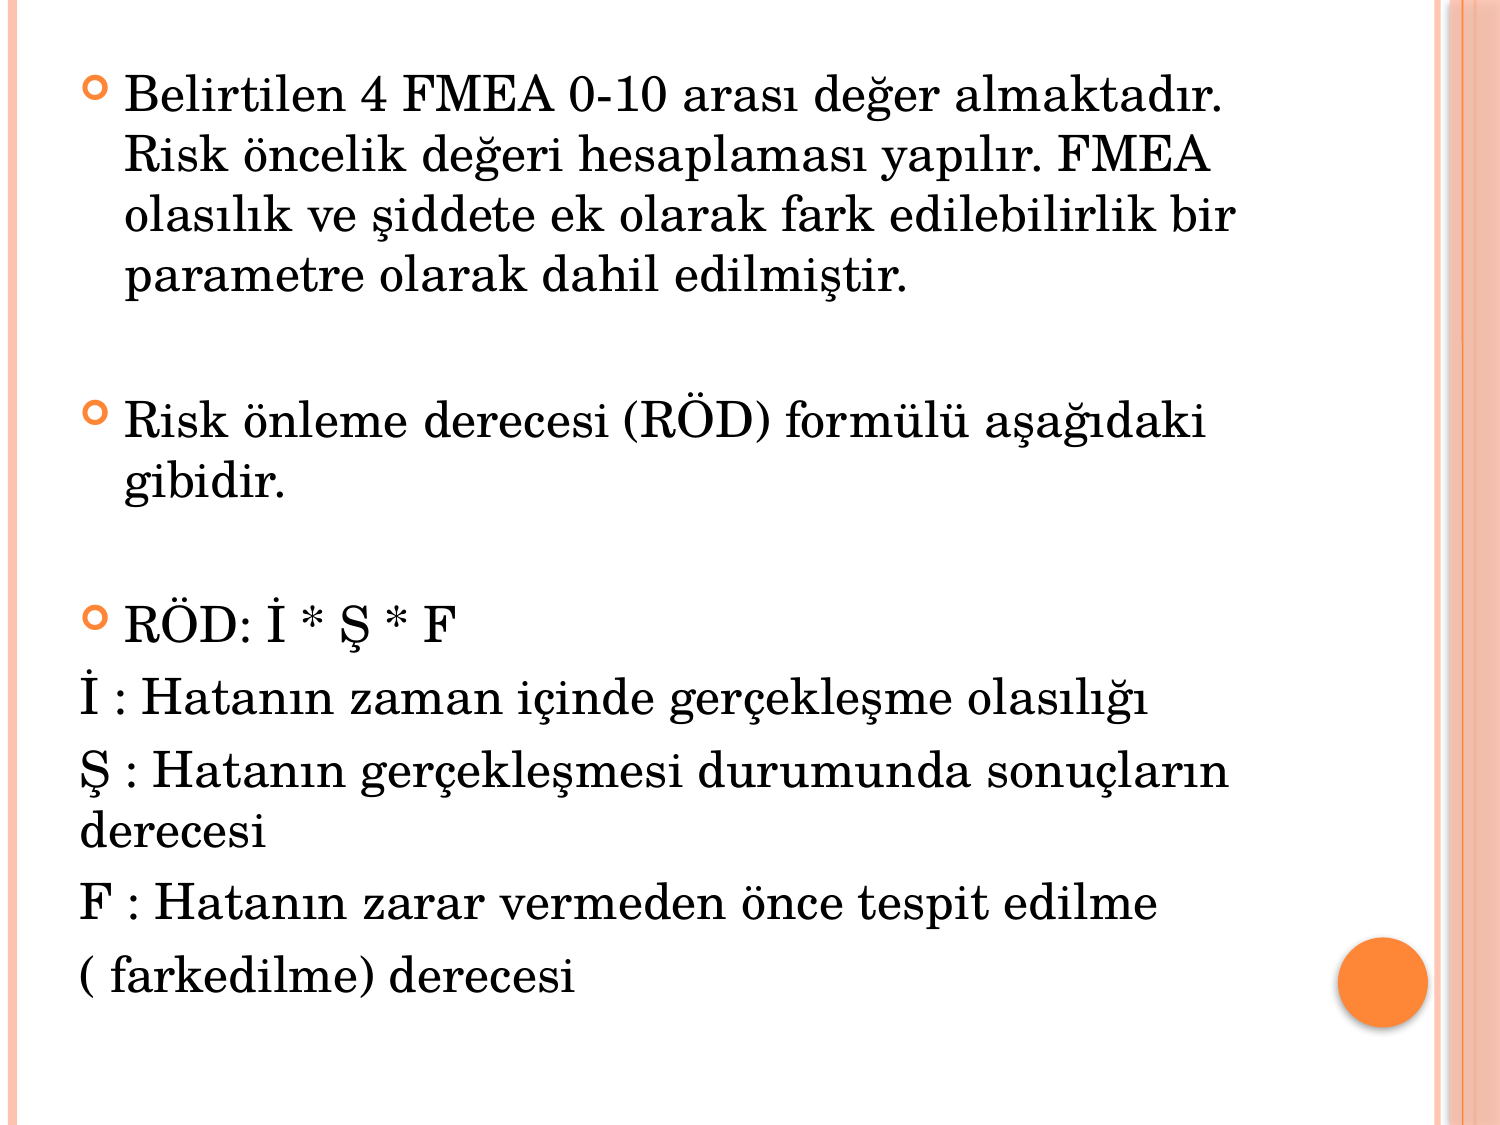

Belirtilen 4 FMEA 0-10 arası değer almaktadır. Risk öncelik değeri hesaplaması yapılır. FMEA olasılık ve şiddete ek olarak fark edilebilirlik bir parametre olarak dahil edilmiştir.

Risk önleme derecesi (RÖD) formülü aşağıdaki gibidir.

RÖD: İ * Ş * F
İ : Hatanın zaman içinde gerçekleşme olasılığı
Ş : Hatanın gerçekleşmesi durumunda sonuçların derecesi
F : Hatanın zarar vermeden önce tespit edilme
( farkedilme) derecesi